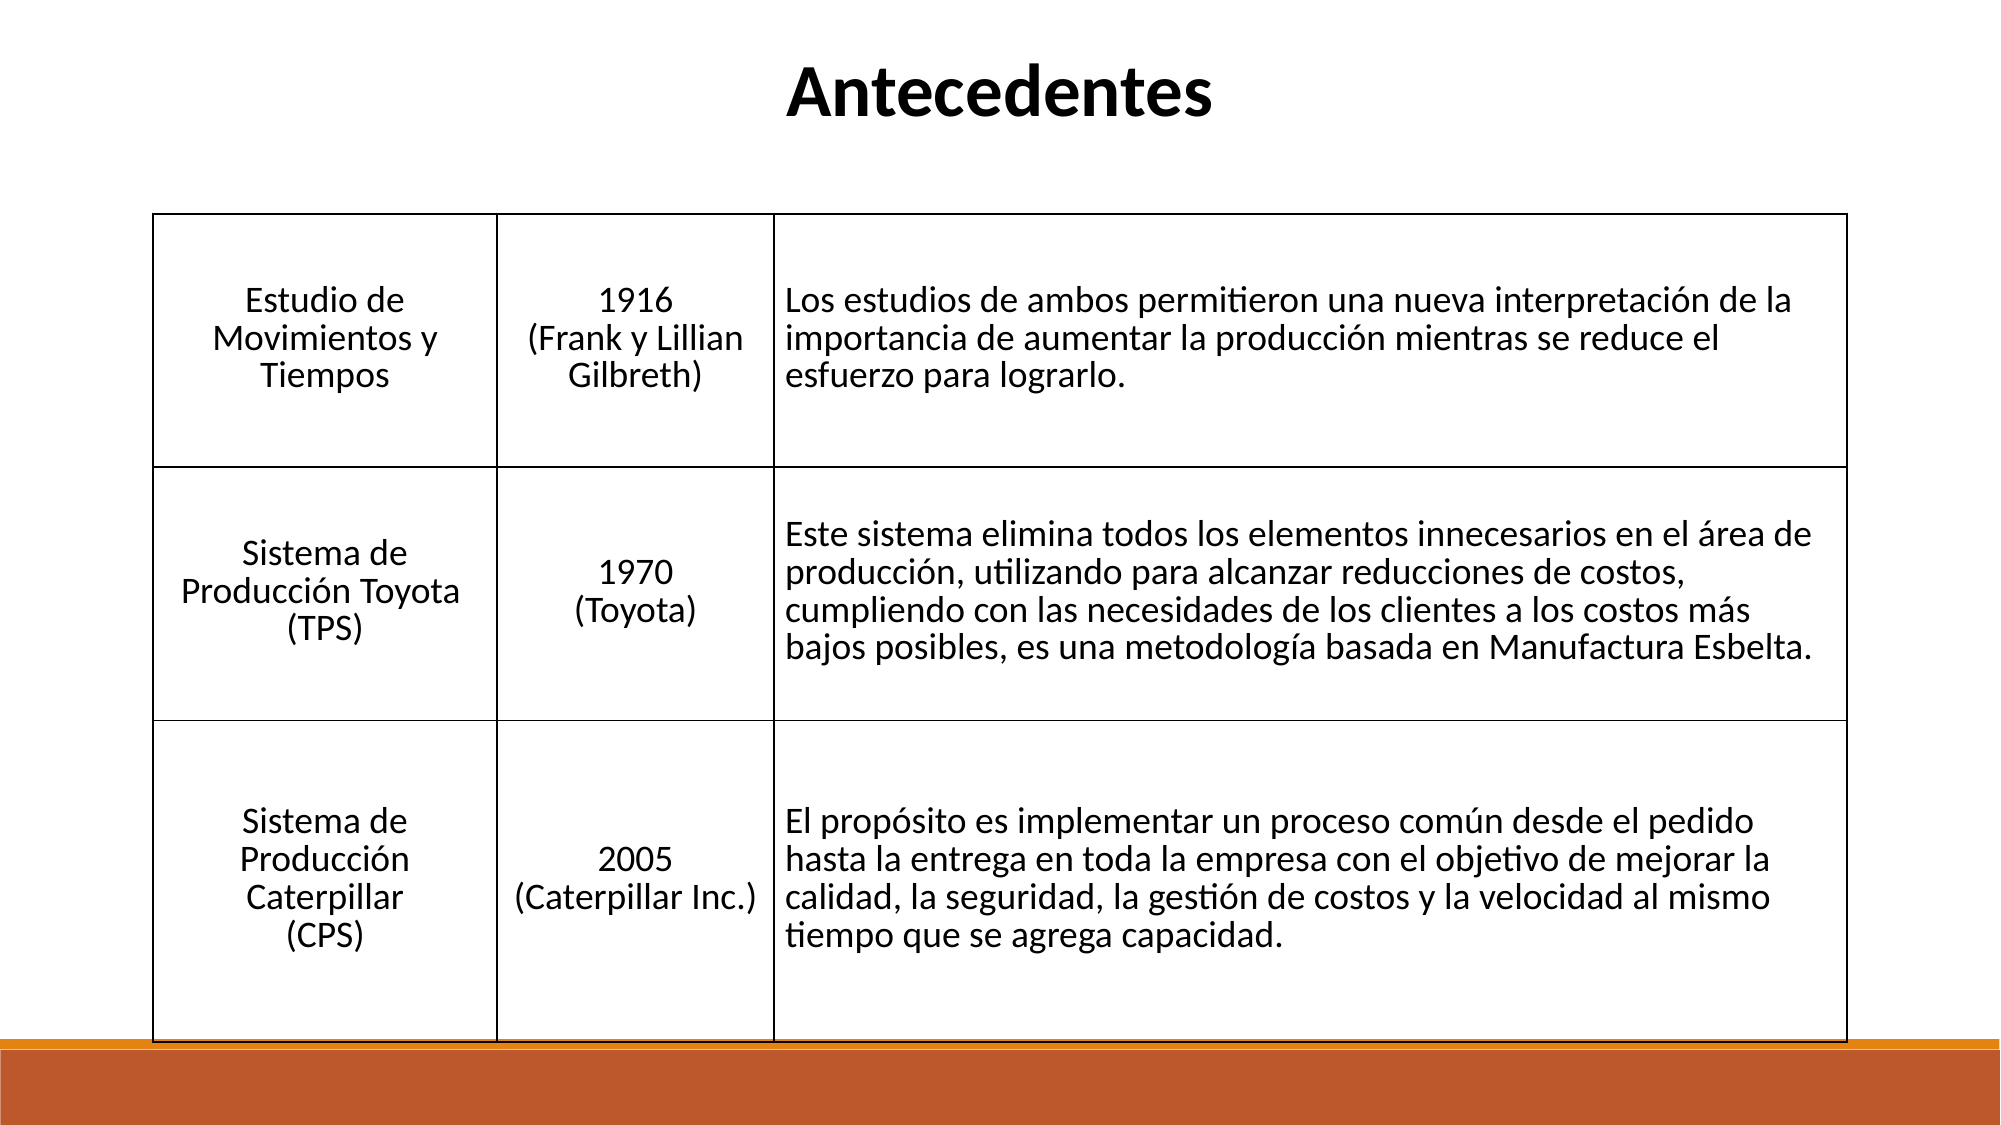

Antecedentes
| Estudio de Movimientos y Tiempos | 1916 (Frank y Lillian Gilbreth) | Los estudios de ambos permitieron una nueva interpretación de la importancia de aumentar la producción mientras se reduce el esfuerzo para lograrlo. |
| --- | --- | --- |
| Sistema de Producción Toyota (TPS) | 1970 (Toyota) | Este sistema elimina todos los elementos innecesarios en el área de producción, utilizando para alcanzar reducciones de costos, cumpliendo con las necesidades de los clientes a los costos más bajos posibles, es una metodología basada en Manufactura Esbelta. |
| --- | --- | --- |
| Sistema de Producción Caterpillar (CPS) | 2005 (Caterpillar Inc.) | El propósito es implementar un proceso común desde el pedido hasta la entrega en toda la empresa con el objetivo de mejorar la calidad, la seguridad, la gestión de costos y la velocidad al mismo tiempo que se agrega capacidad. |
| --- | --- | --- |